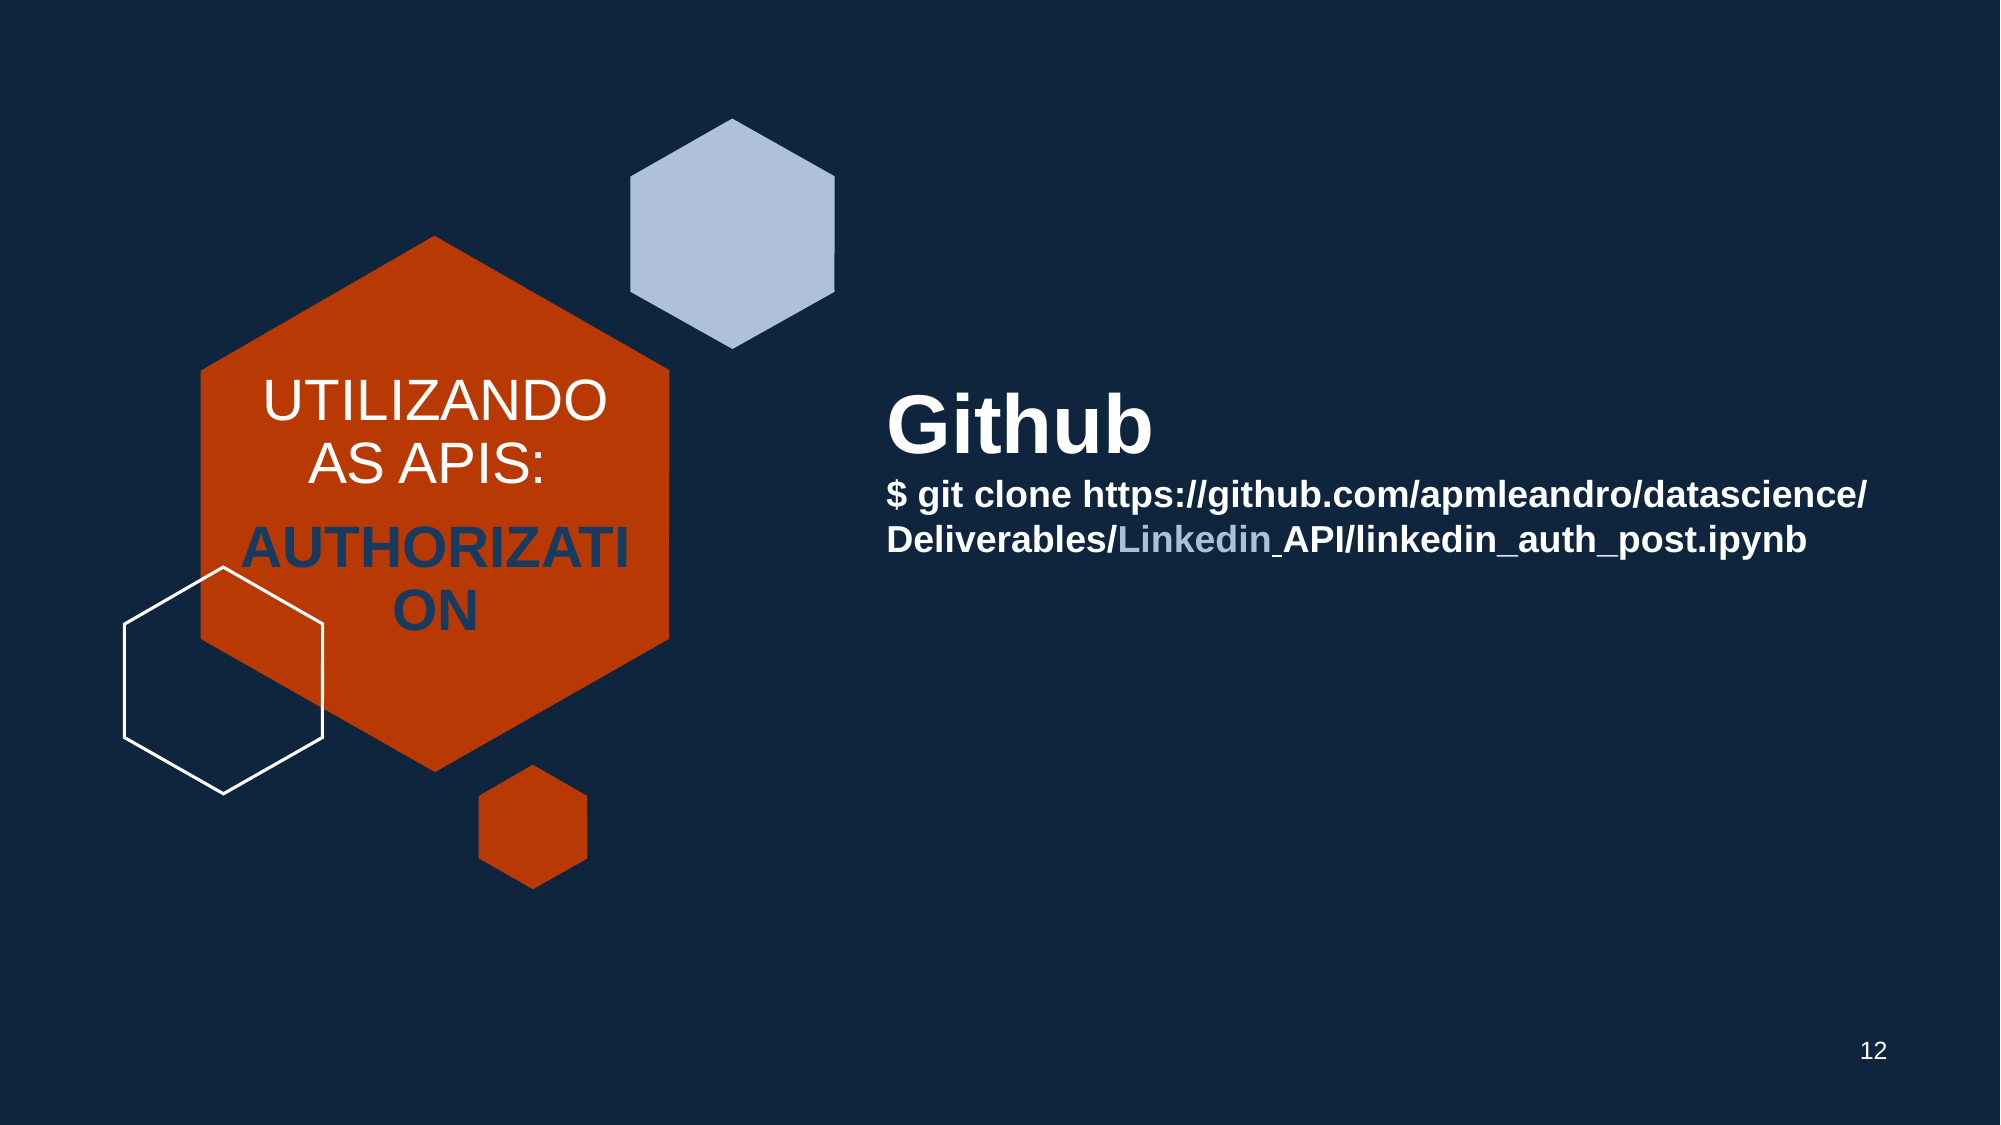

UTILIZANDO AS APIS:
AUTHORIZATION
Github
$ git clone https://github.com/apmleandro/datascience/Deliverables/Linkedin API/linkedin_auth_post.ipynb

12